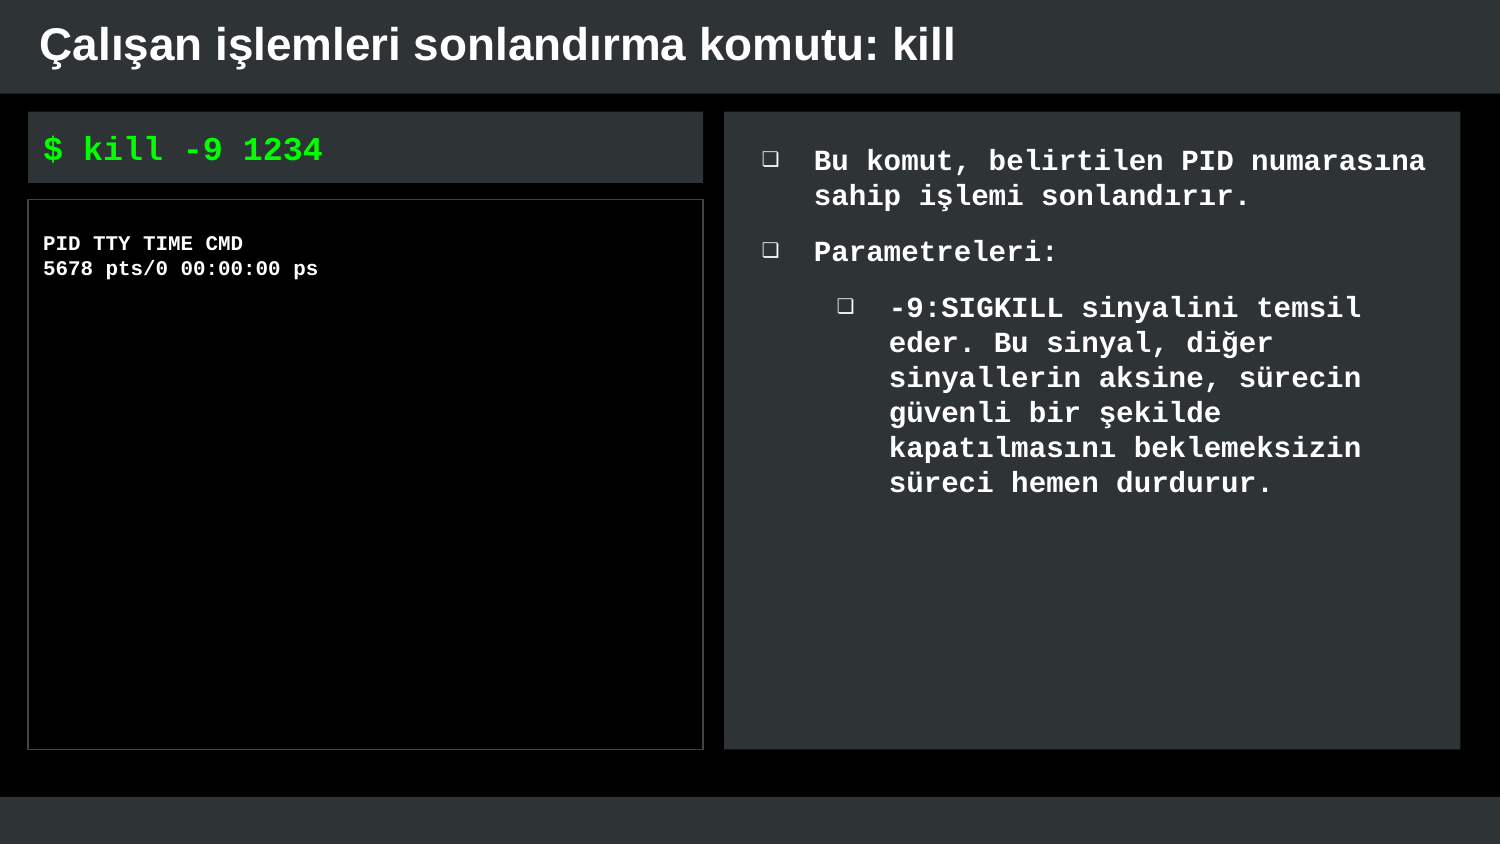

# Çalışan işlemleri sonlandırma komutu: kill
$ kill -9 1234
Bu komut, belirtilen PID numarasına sahip işlemi sonlandırır.
Parametreleri:
-9:SIGKILL sinyalini temsil eder. Bu sinyal, diğer sinyallerin aksine, sürecin güvenli bir şekilde kapatılmasını beklemeksizin süreci hemen durdurur.
PID TTY TIME CMD
5678 pts/0 00:00:00 ps